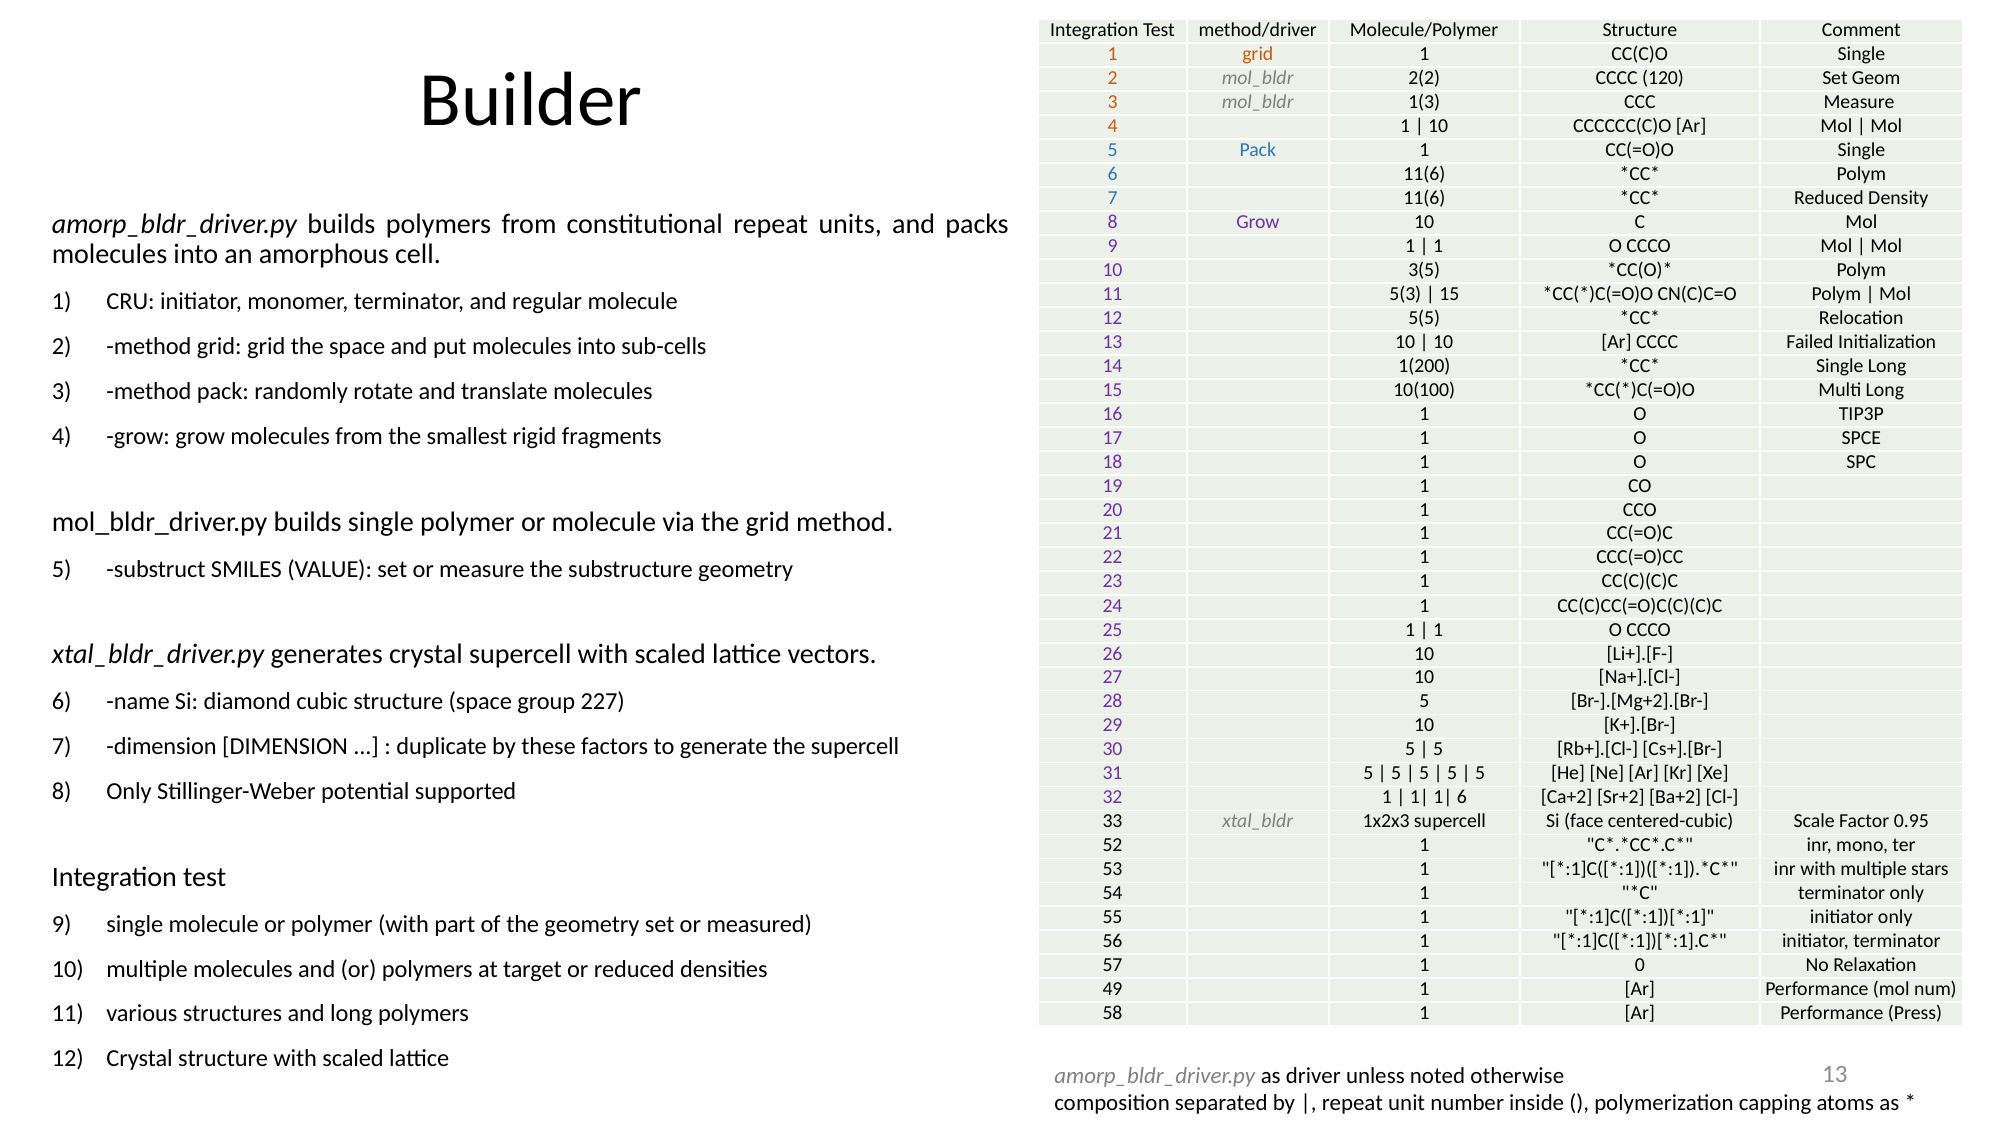

| Integration Test | method/driver | Molecule/Polymer | Structure | Comment |
| --- | --- | --- | --- | --- |
| 1 | grid | 1 | CC(C)O | Single |
| 2 | mol\_bldr | 2(2) | CCCC (120) | Set Geom |
| 3 | mol\_bldr | 1(3) | CCC | Measure |
| 4 |  | 1 | 10 | CCCCCC(C)O [Ar] | Mol | Mol |
| 5 | Pack | 1 | CC(=O)O | Single |
| 6 |  | 11(6) | \*CC\* | Polym |
| 7 |  | 11(6) | \*CC\* | Reduced Density |
| 8 | Grow | 10 | C | Mol |
| 9 |  | 1 | 1 | O CCCO | Mol | Mol |
| 10 |  | 3(5) | \*CC(O)\* | Polym |
| 11 |  | 5(3) | 15 | \*CC(\*)C(=O)O CN(C)C=O | Polym | Mol |
| 12 |  | 5(5) | \*CC\* | Relocation |
| 13 |  | 10 | 10 | [Ar] CCCC | Failed Initialization |
| 14 |  | 1(200) | \*CC\* | Single Long |
| 15 |  | 10(100) | \*CC(\*)C(=O)O | Multi Long |
| 16 |  | 1 | O | TIP3P |
| 17 |  | 1 | O | SPCE |
| 18 |  | 1 | O | SPC |
| 19 |  | 1 | CO |  |
| 20 |  | 1 | CCO |  |
| 21 |  | 1 | CC(=O)C |  |
| 22 |  | 1 | CCC(=O)CC |  |
| 23 |  | 1 | CC(C)(C)C |  |
| 24 |  | 1 | CC(C)CC(=O)C(C)(C)C |  |
| 25 |  | 1 | 1 | O CCCO |  |
| 26 |  | 10 | [Li+].[F-] |  |
| 27 |  | 10 | [Na+].[Cl-] |  |
| 28 |  | 5 | [Br-].[Mg+2].[Br-] |  |
| 29 |  | 10 | [K+].[Br-] |  |
| 30 |  | 5 | 5 | [Rb+].[Cl-] [Cs+].[Br-] |  |
| 31 |  | 5 | 5 | 5 | 5 | 5 | [He] [Ne] [Ar] [Kr] [Xe] |  |
| 32 |  | 1 | 1| 1| 6 | [Ca+2] [Sr+2] [Ba+2] [Cl-] |  |
| 33 | xtal\_bldr | 1x2x3 supercell | Si (face centered-cubic) | Scale Factor 0.95 |
| 52 |  | 1 | "C\*.\*CC\*.C\*" | inr, mono, ter |
| 53 |  | 1 | "[\*:1]C([\*:1])([\*:1]).\*C\*" | inr with multiple stars |
| 54 |  | 1 | "\*C" | terminator only |
| 55 |  | 1 | "[\*:1]C([\*:1])[\*:1]" | initiator only |
| 56 |  | 1 | "[\*:1]C([\*:1])[\*:1].C\*" | initiator, terminator |
| 57 |  | 1 | 0 | No Relaxation |
| 49 |  | 1 | [Ar] | Performance (mol num) |
| 58 |  | 1 | [Ar] | Performance (Press) |
Builder

amorp_bldr_driver.py builds polymers from constitutional repeat units, and packs molecules into an amorphous cell.
CRU: initiator, monomer, terminator, and regular molecule
-method grid: grid the space and put molecules into sub-cells
-method pack: randomly rotate and translate molecules
-grow: grow molecules from the smallest rigid fragments

mol_bldr_driver.py builds single polymer or molecule via the grid method.
-substruct SMILES (VALUE): set or measure the substructure geometry

xtal_bldr_driver.py generates crystal supercell with scaled lattice vectors.
-name Si: diamond cubic structure (space group 227)
-dimension [DIMENSION ...] : duplicate by these factors to generate the supercell
Only Stillinger-Weber potential supported

Integration test
single molecule or polymer (with part of the geometry set or measured)
multiple molecules and (or) polymers at target or reduced densities
various structures and long polymers
Crystal structure with scaled lattice
13
amorp_bldr_driver.py as driver unless noted otherwise
composition separated by |, repeat unit number inside (), polymerization capping atoms as *